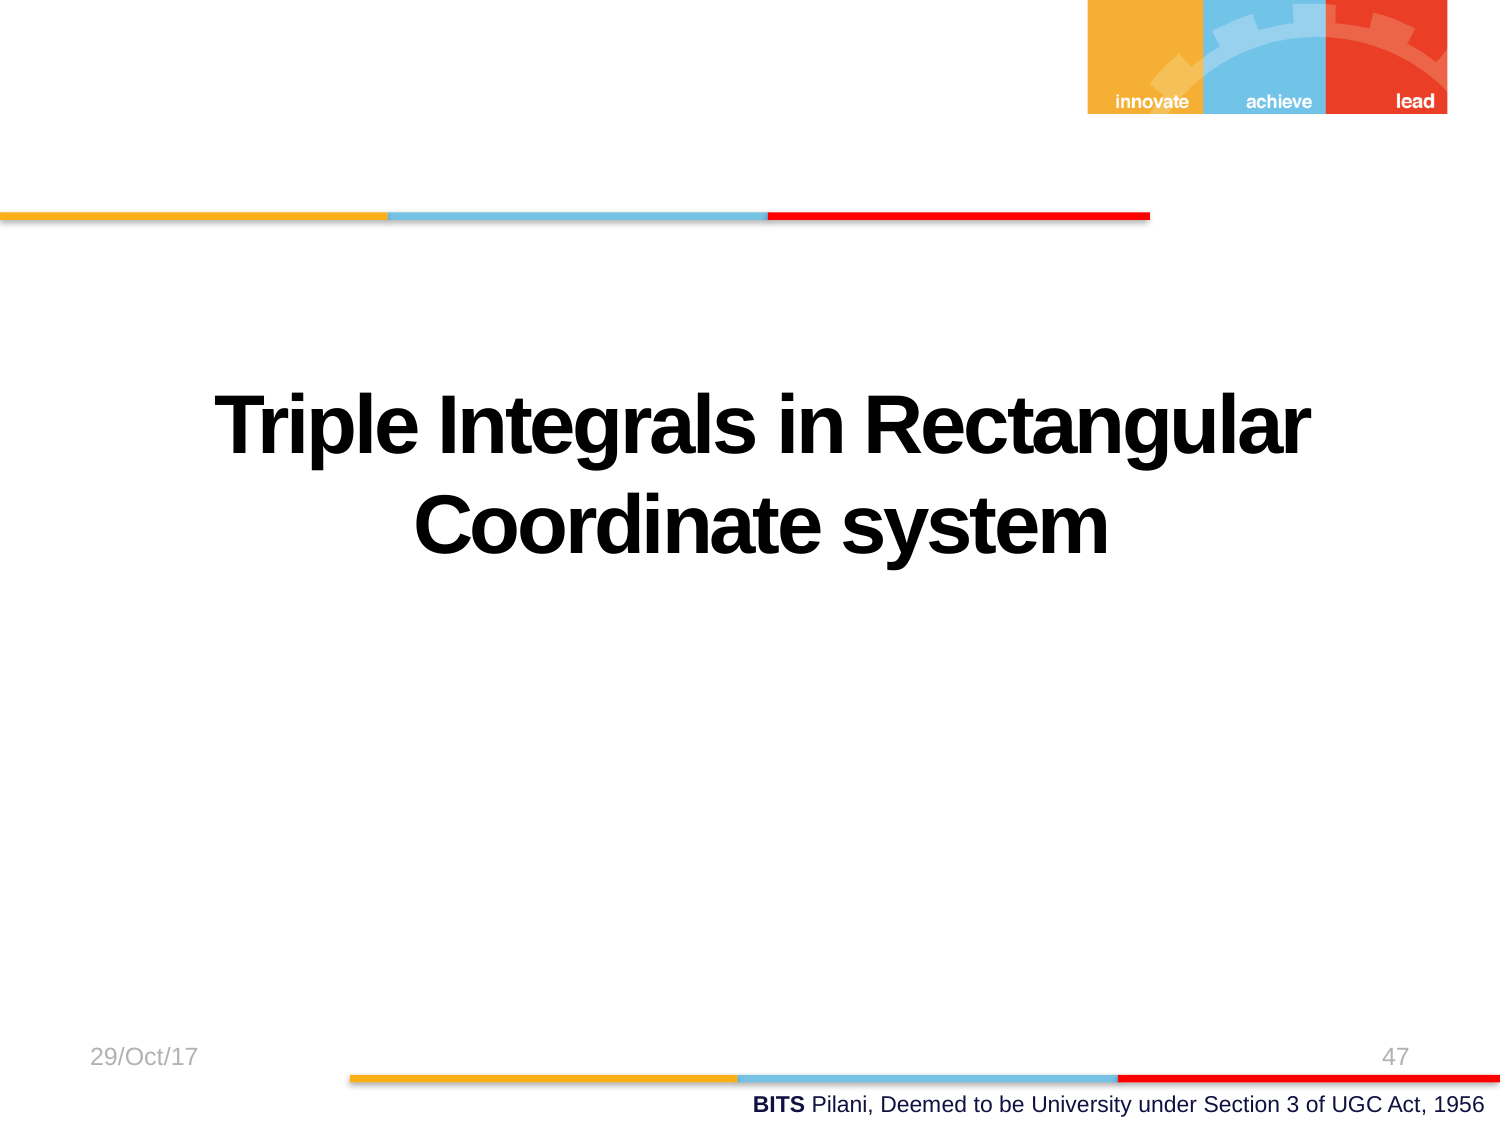

Triple Integrals in Rectangular Coordinate system
29/Oct/17
47